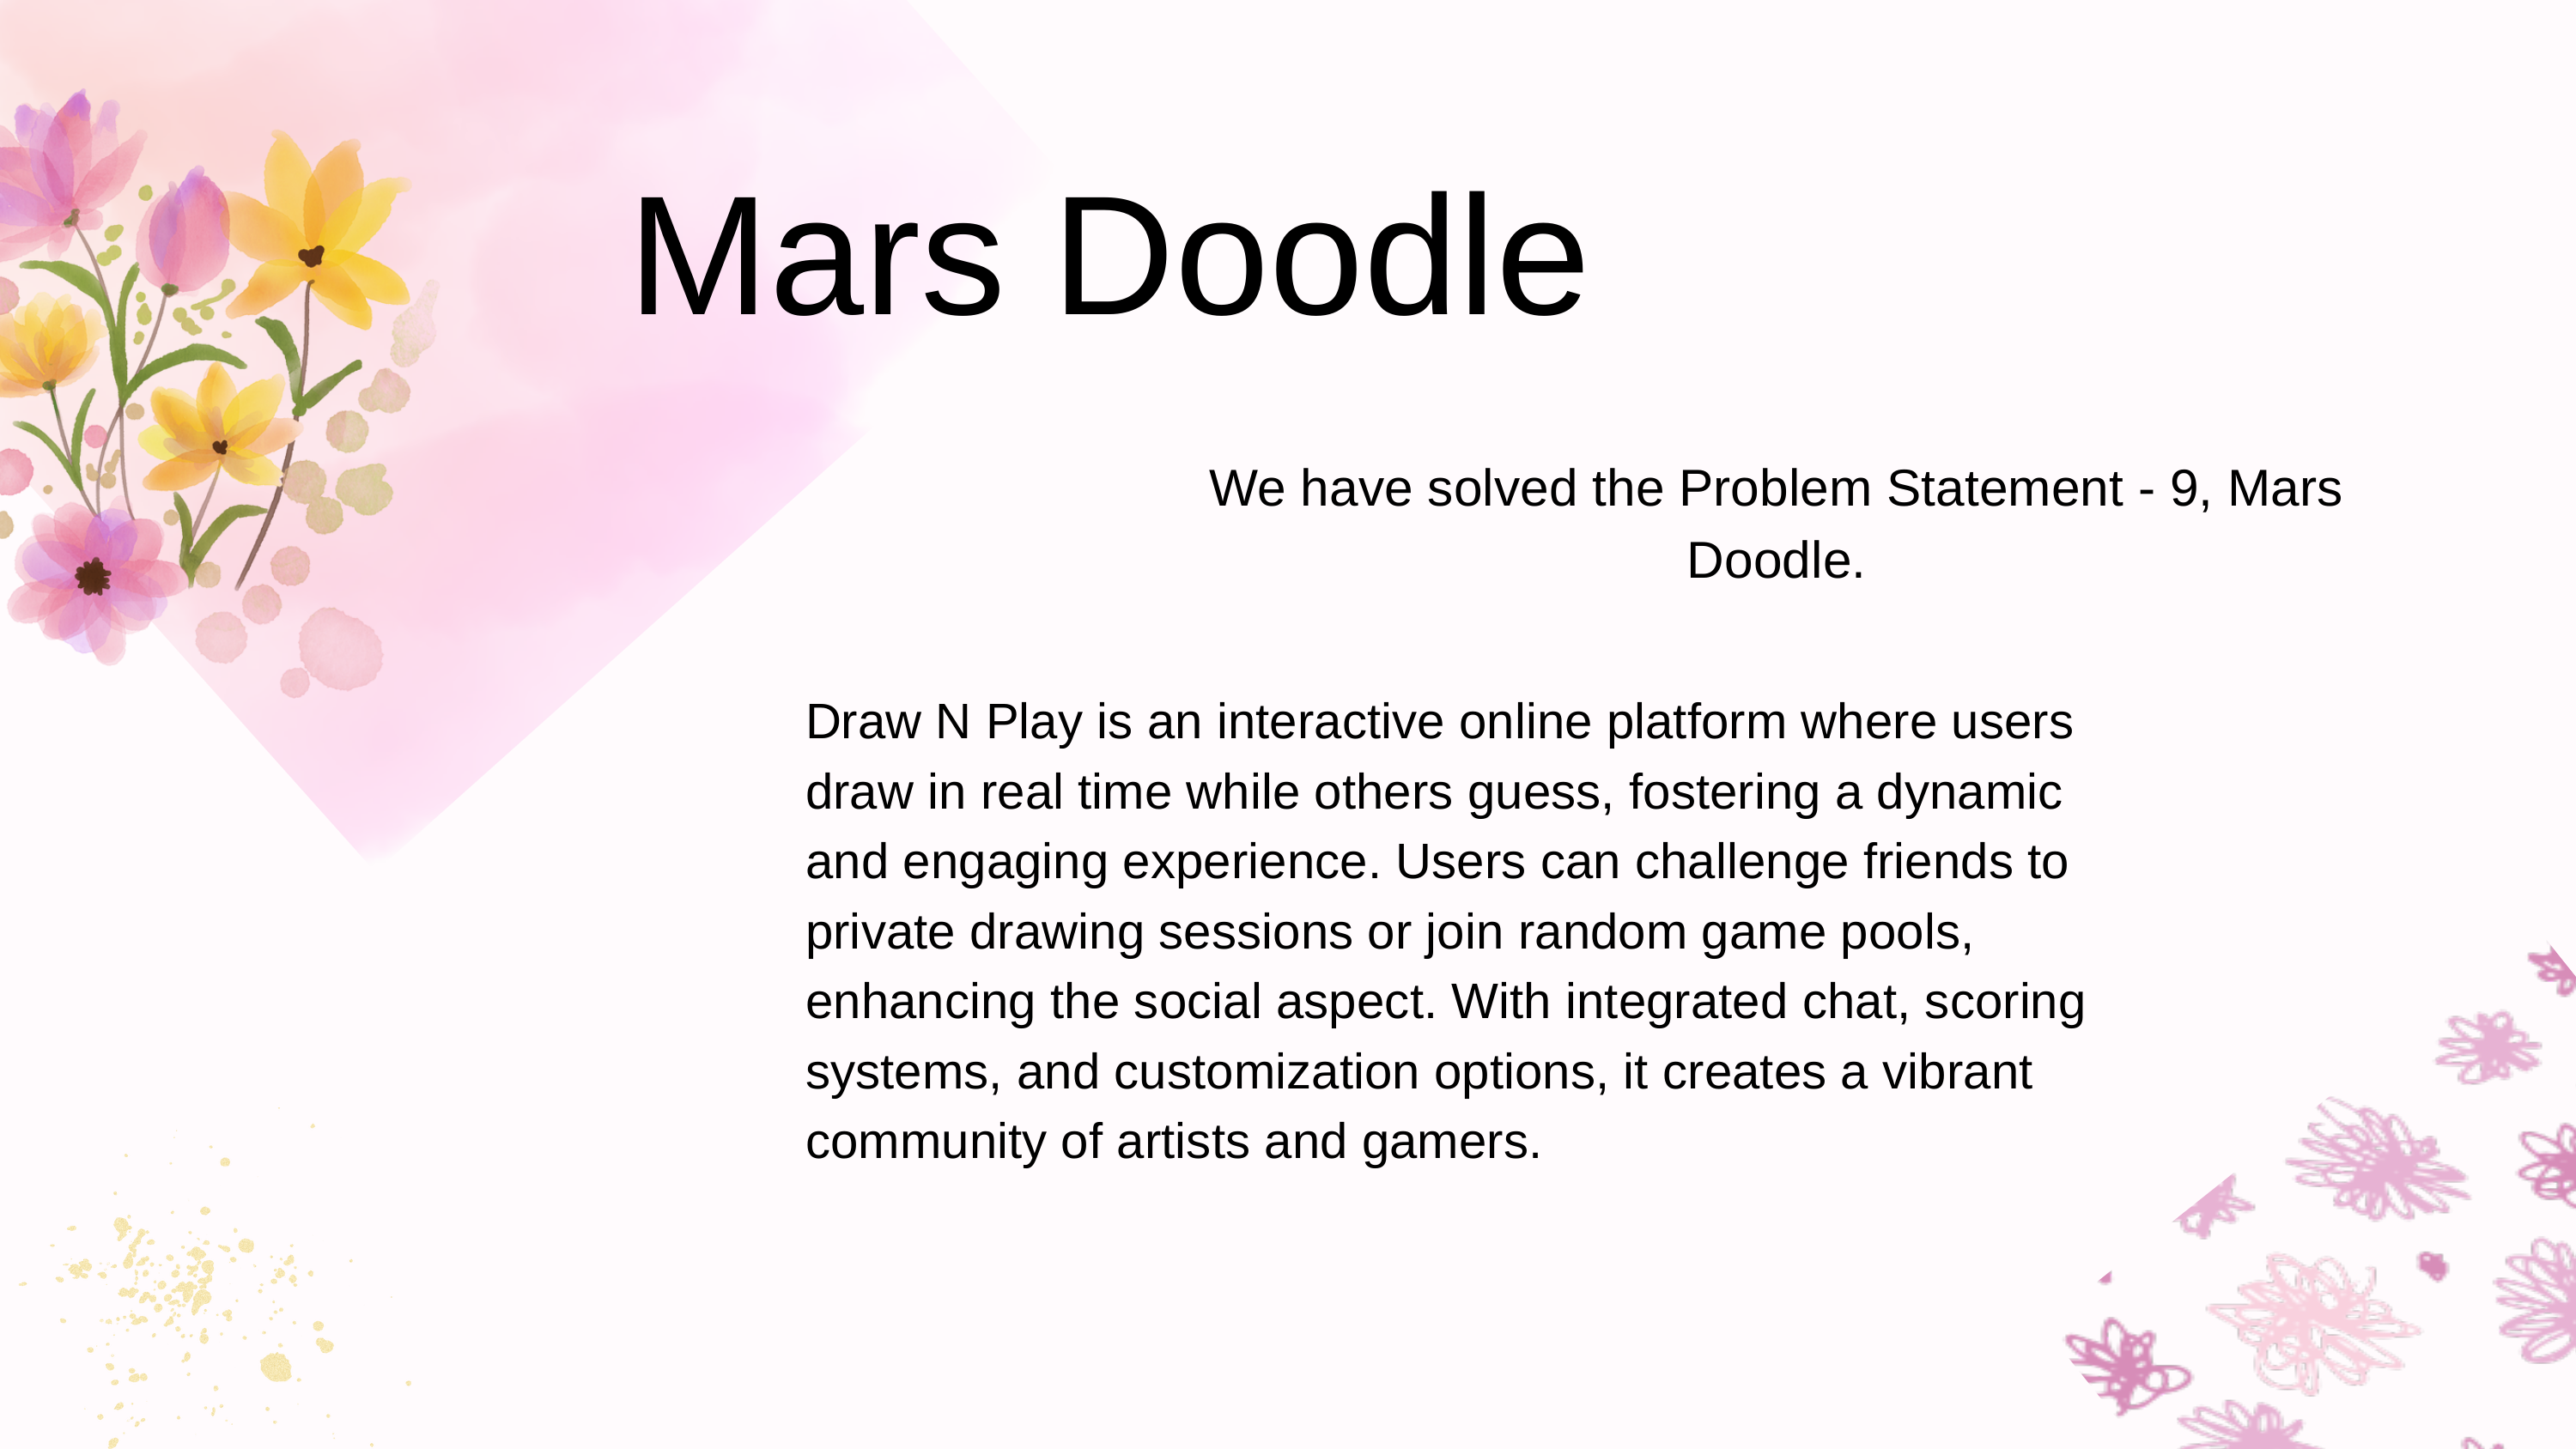

Mars Doodle
We have solved the Problem Statement - 9, Mars Doodle.

Draw N Play is an interactive online platform where users draw in real time while others guess, fostering a dynamic and engaging experience. Users can challenge friends to private drawing sessions or join random game pools, enhancing the social aspect. With integrated chat, scoring systems, and customization options, it creates a vibrant community of artists and gamers.